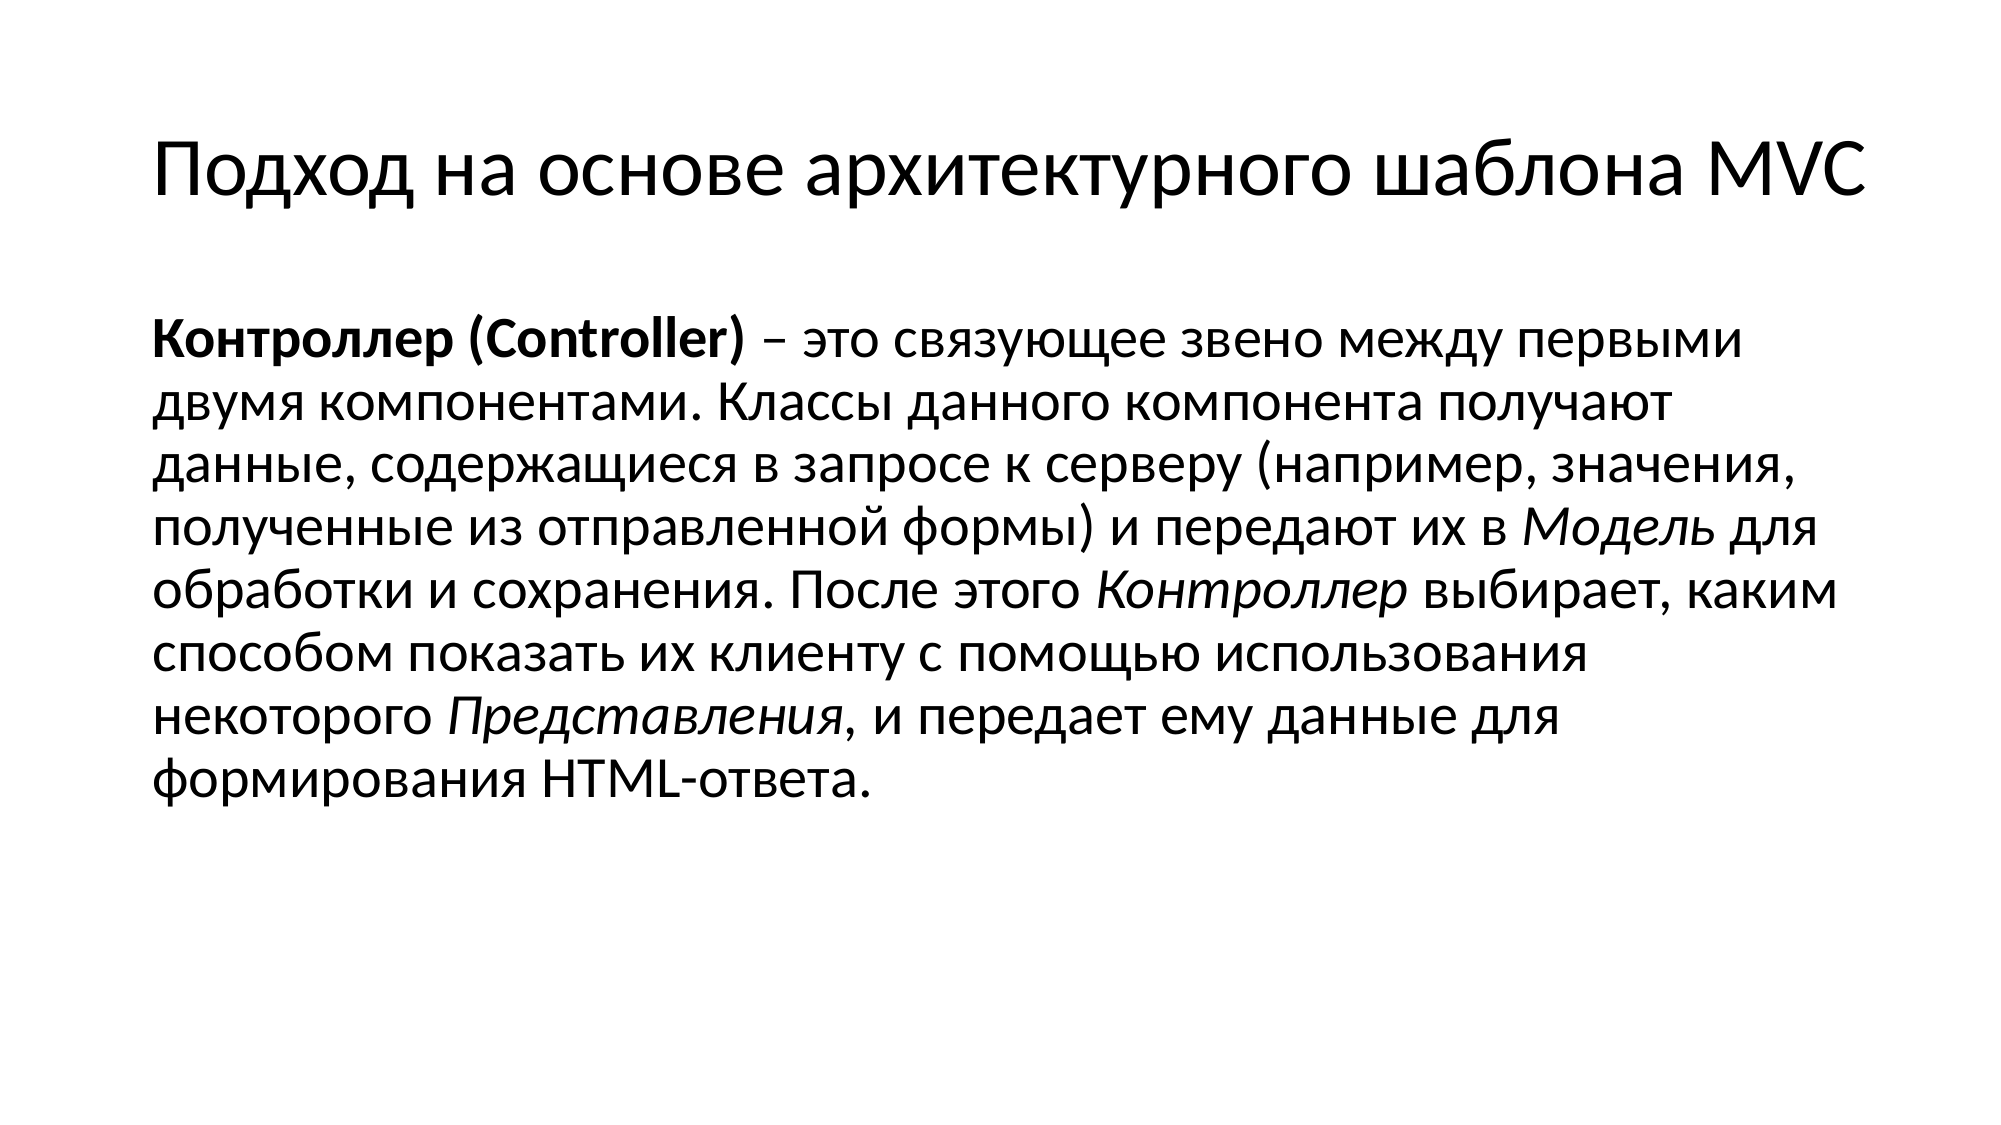

# Подход на основе архитектурного шаблона MVC
Контроллер (Controller) – это связующее звено между первыми двумя компонентами. Классы данного компонента получают данные, содержащиеся в запросе к серверу (например, значения, полученные из отправленной формы) и передают их в Модель для обработки и сохранения. После этого Контроллер выбирает, каким способом показать их клиенту с помощью использования некоторого Представления, и передает ему данные для формирования HTML-ответа.